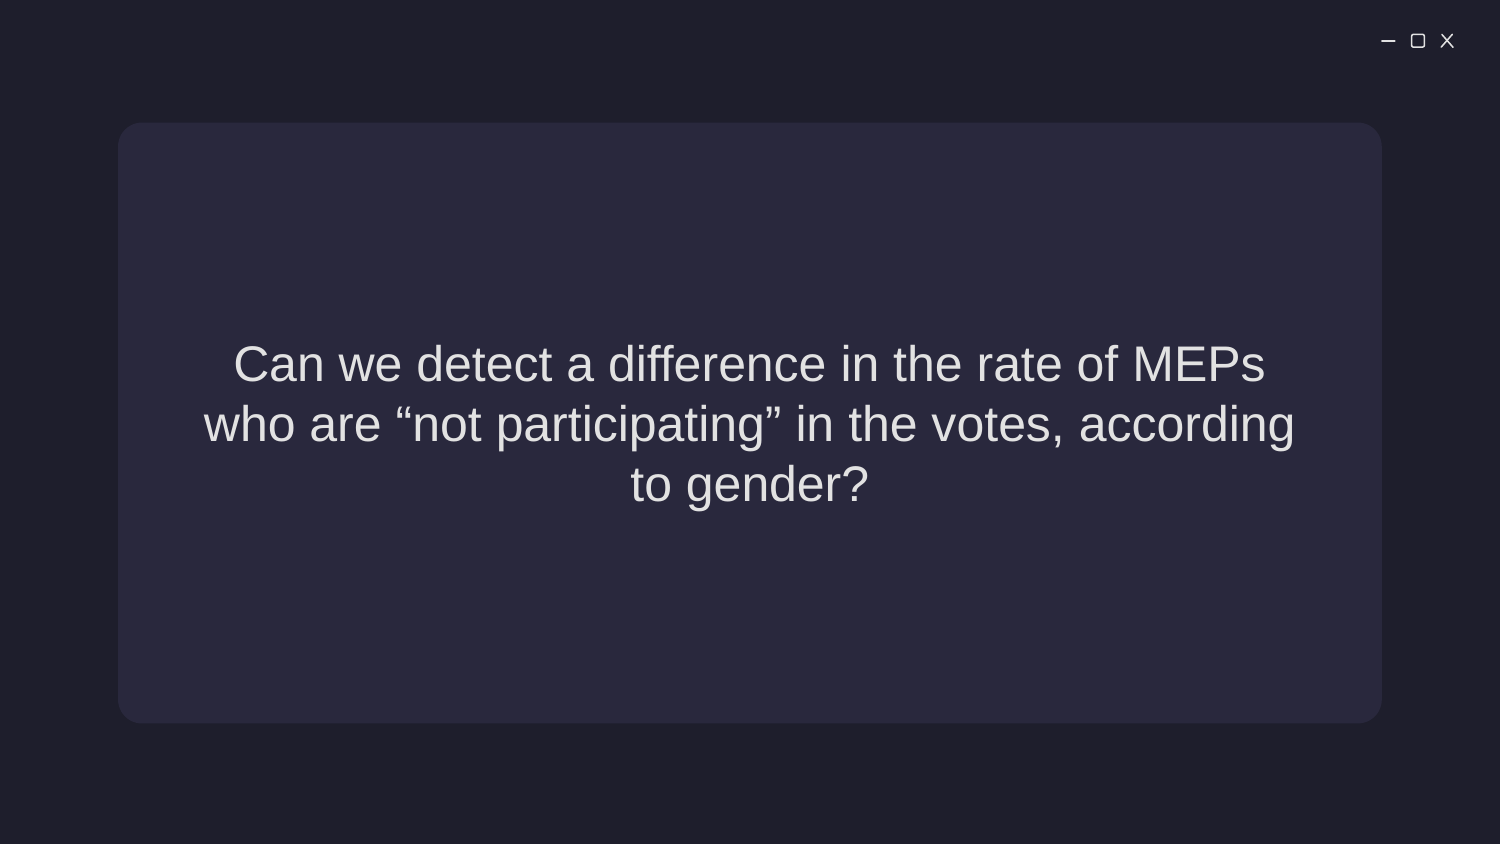

Can we detect a difference in the rate of MEPs who are “not participating” in the votes, according to gender?